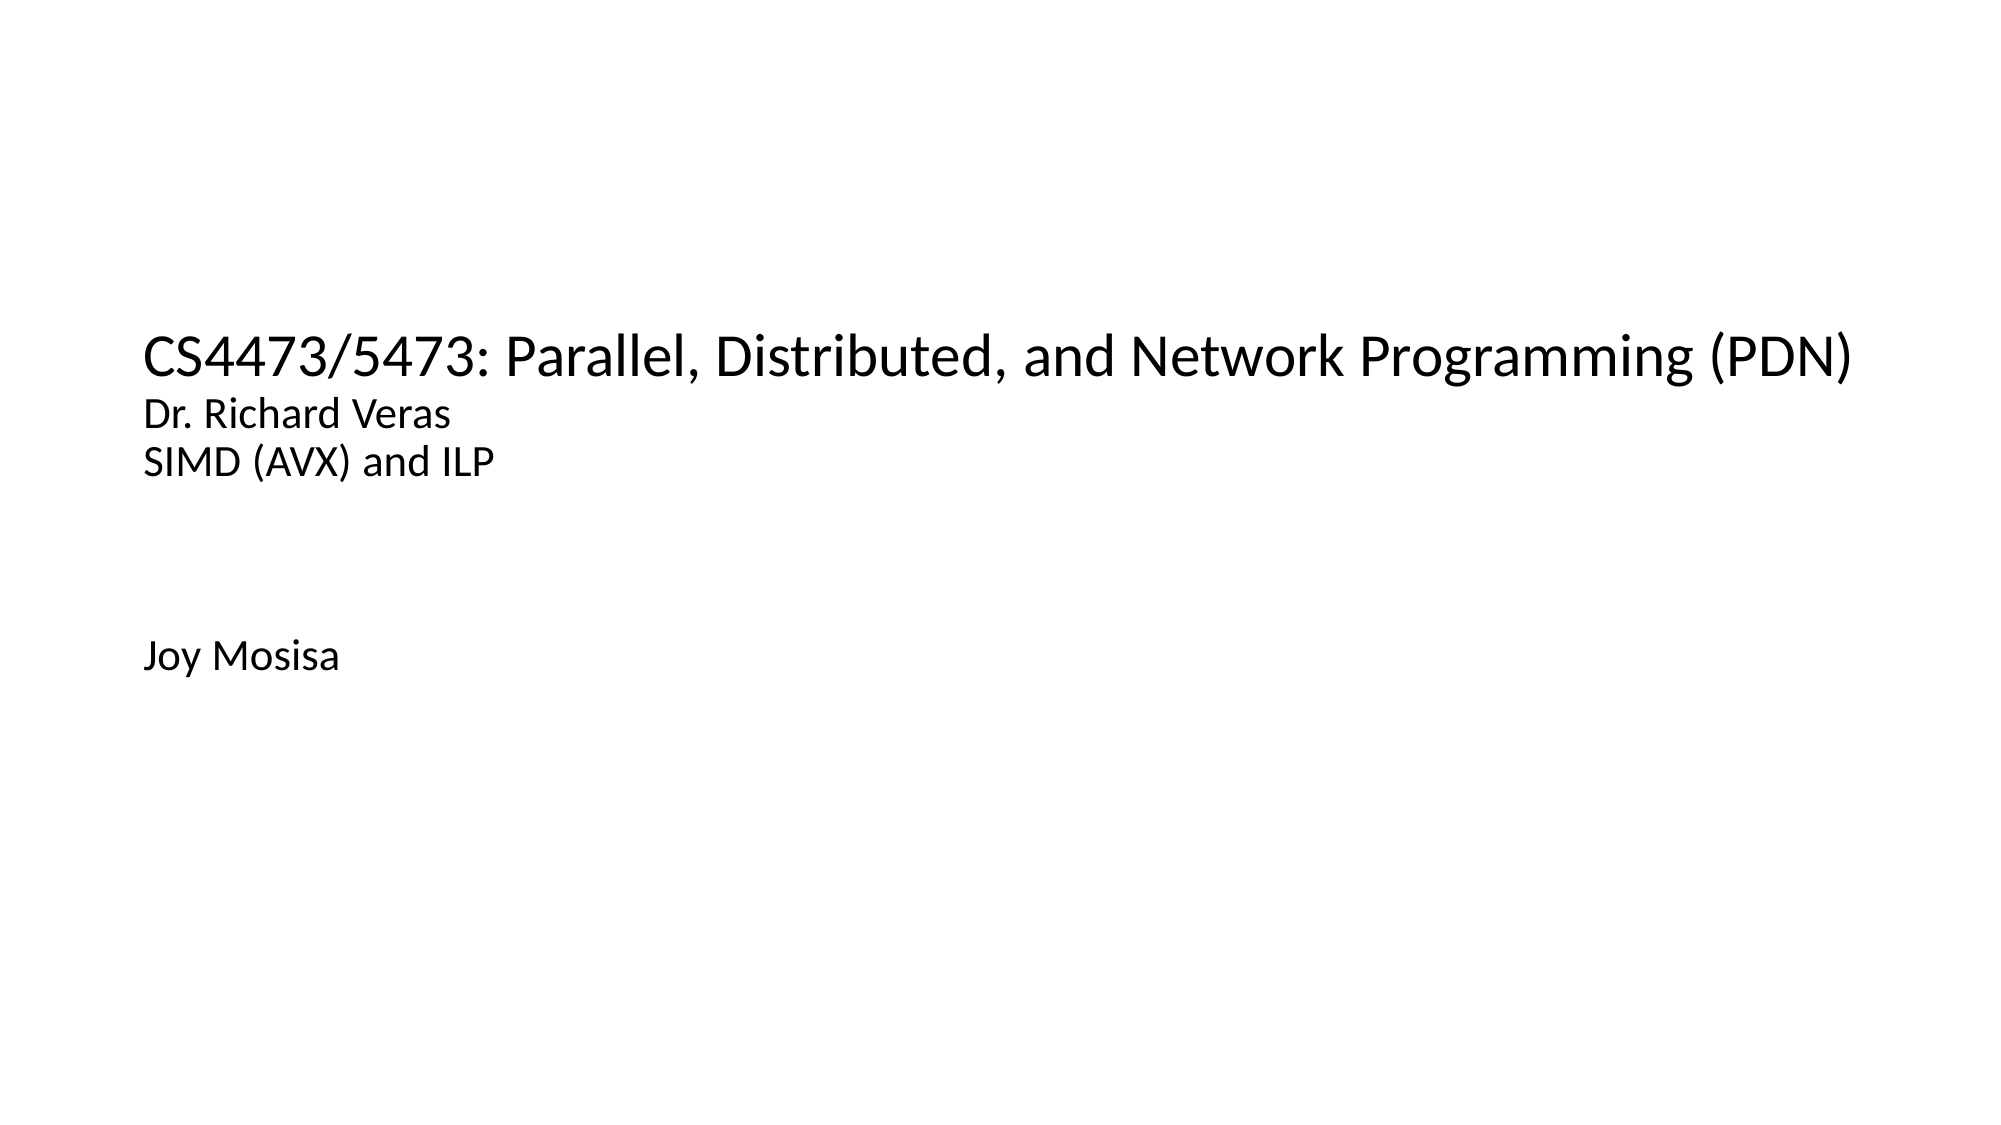

CS4473/5473: Parallel, Distributed, and Network Programming (PDN)
Dr. Richard Veras
SIMD (AVX) and ILP

Joy Mosisa